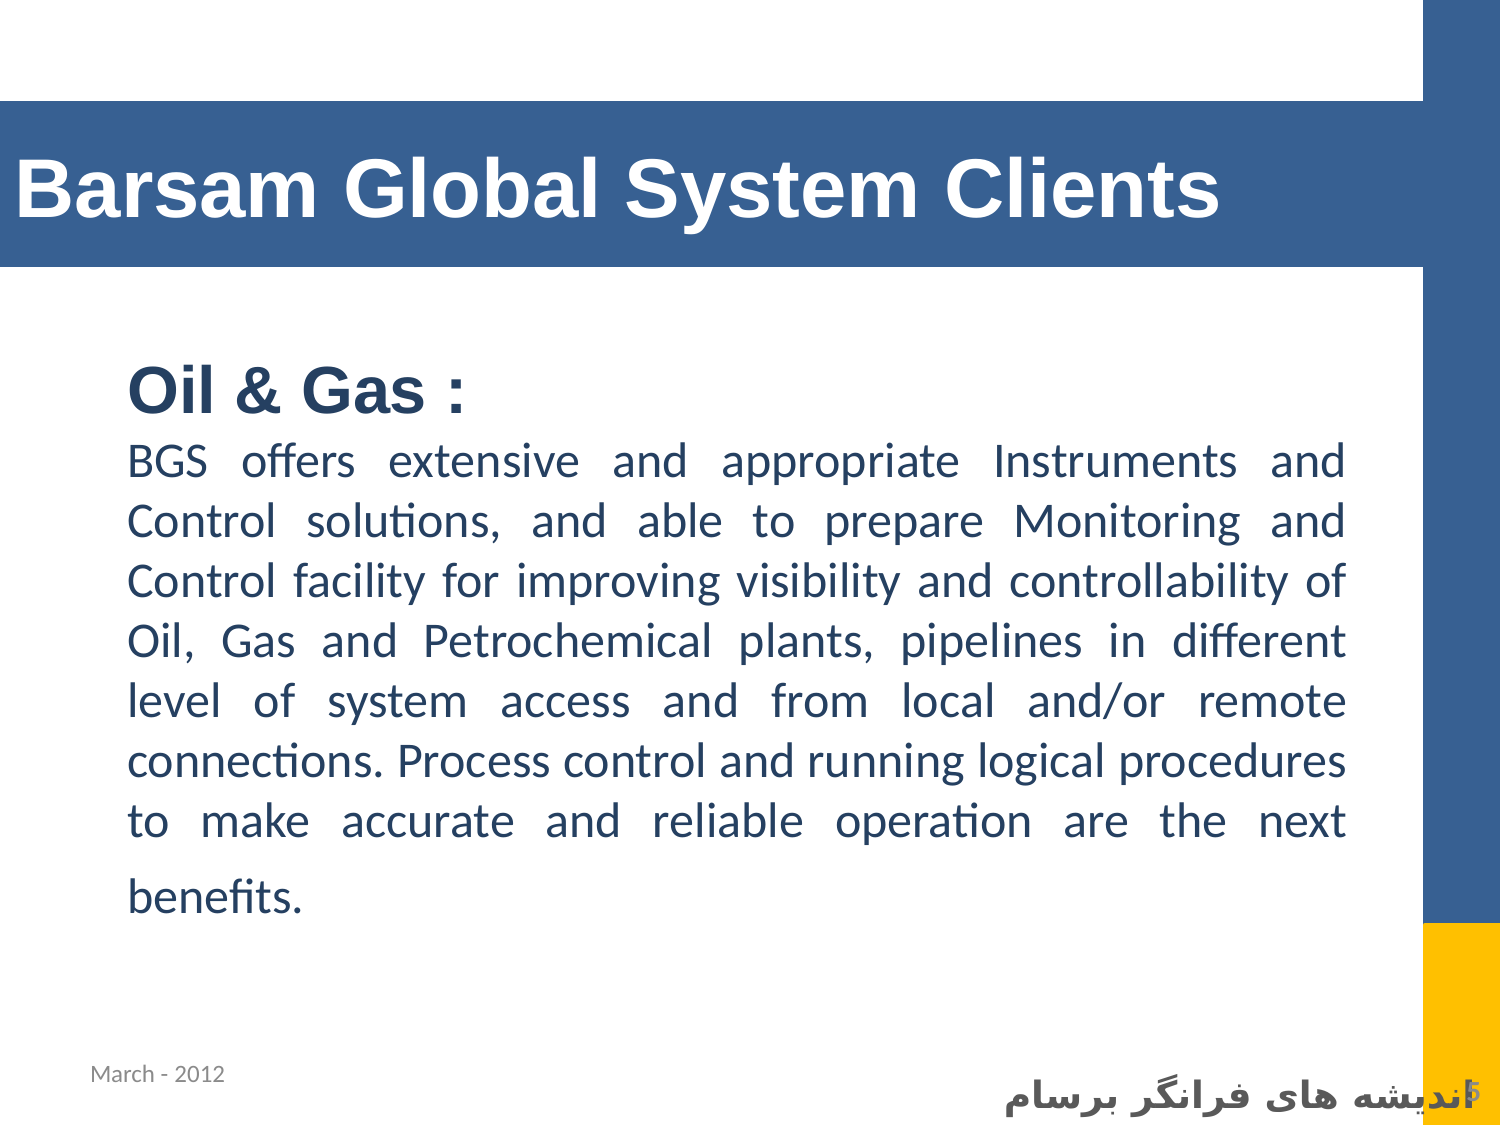

Barsam Global System Clients
Oil & Gas :
BGS offers extensive and appropriate Instruments and Control solutions, and able to prepare Monitoring and Control facility for improving visibility and controllability of Oil, Gas and Petrochemical plants, pipelines in different level of system access and from local and/or remote connections. Process control and running logical procedures to make accurate and reliable operation are the next benefits.

March - 2012
5
اندیشه های فرانگر برسام